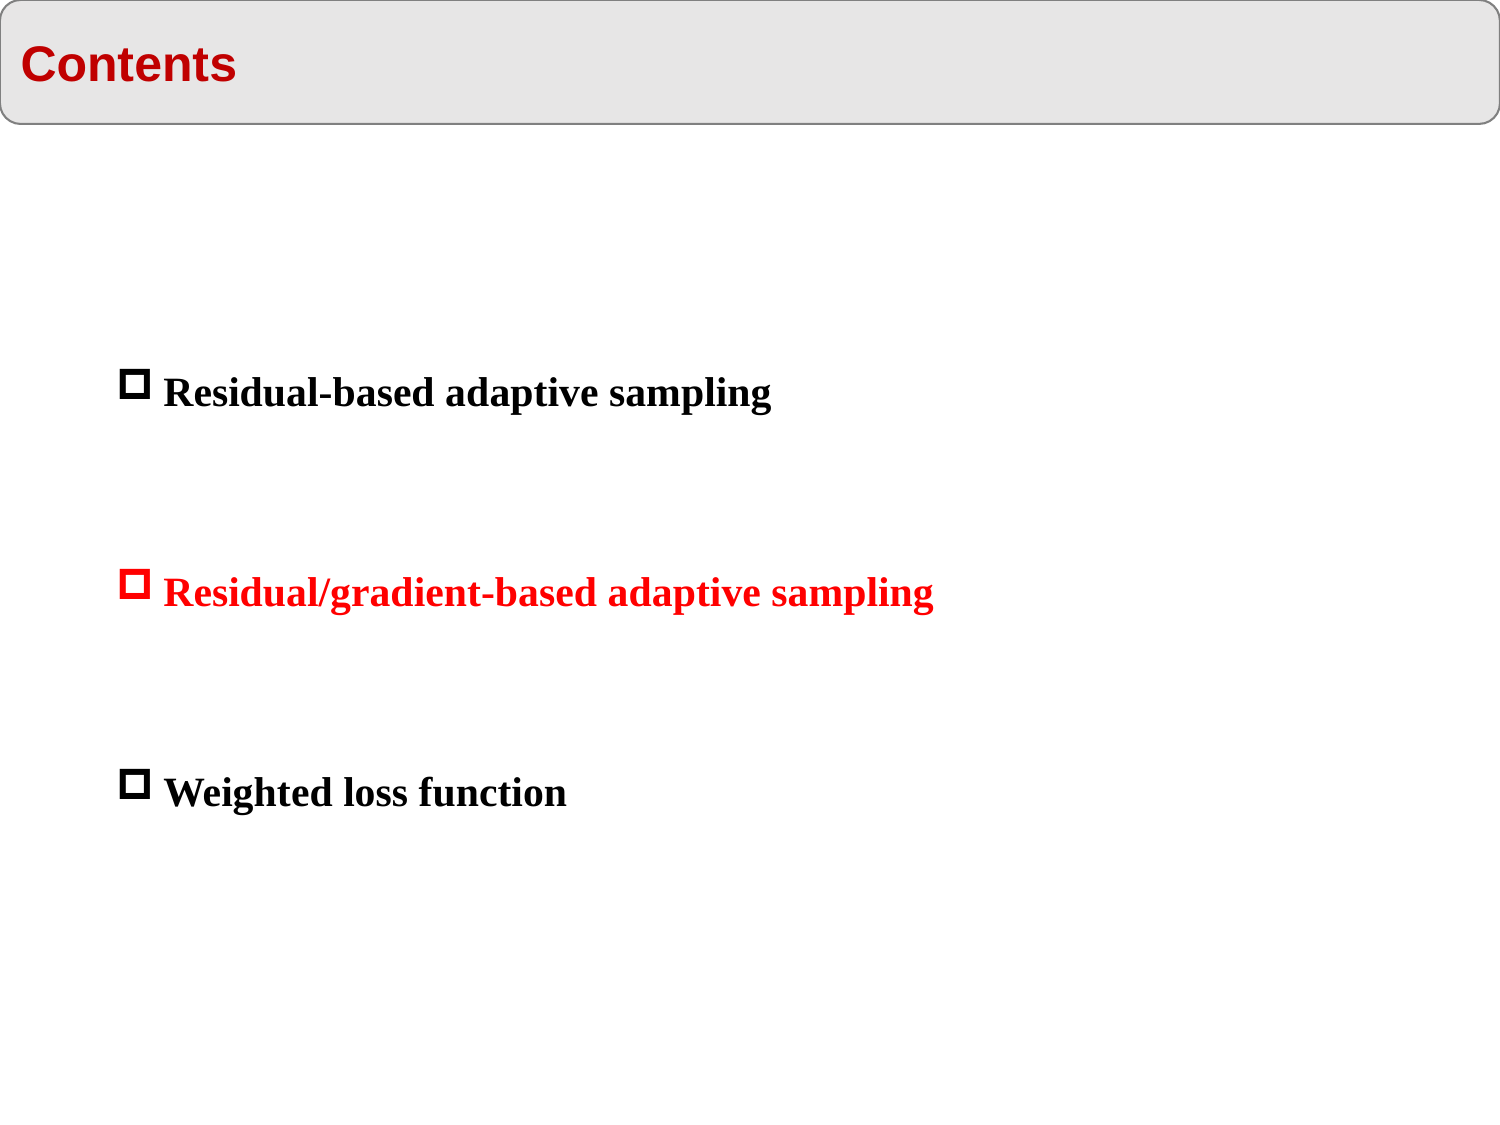

Contents

Residual-based adaptive sampling

Residual/gradient-based adaptive sampling

Weighted loss function